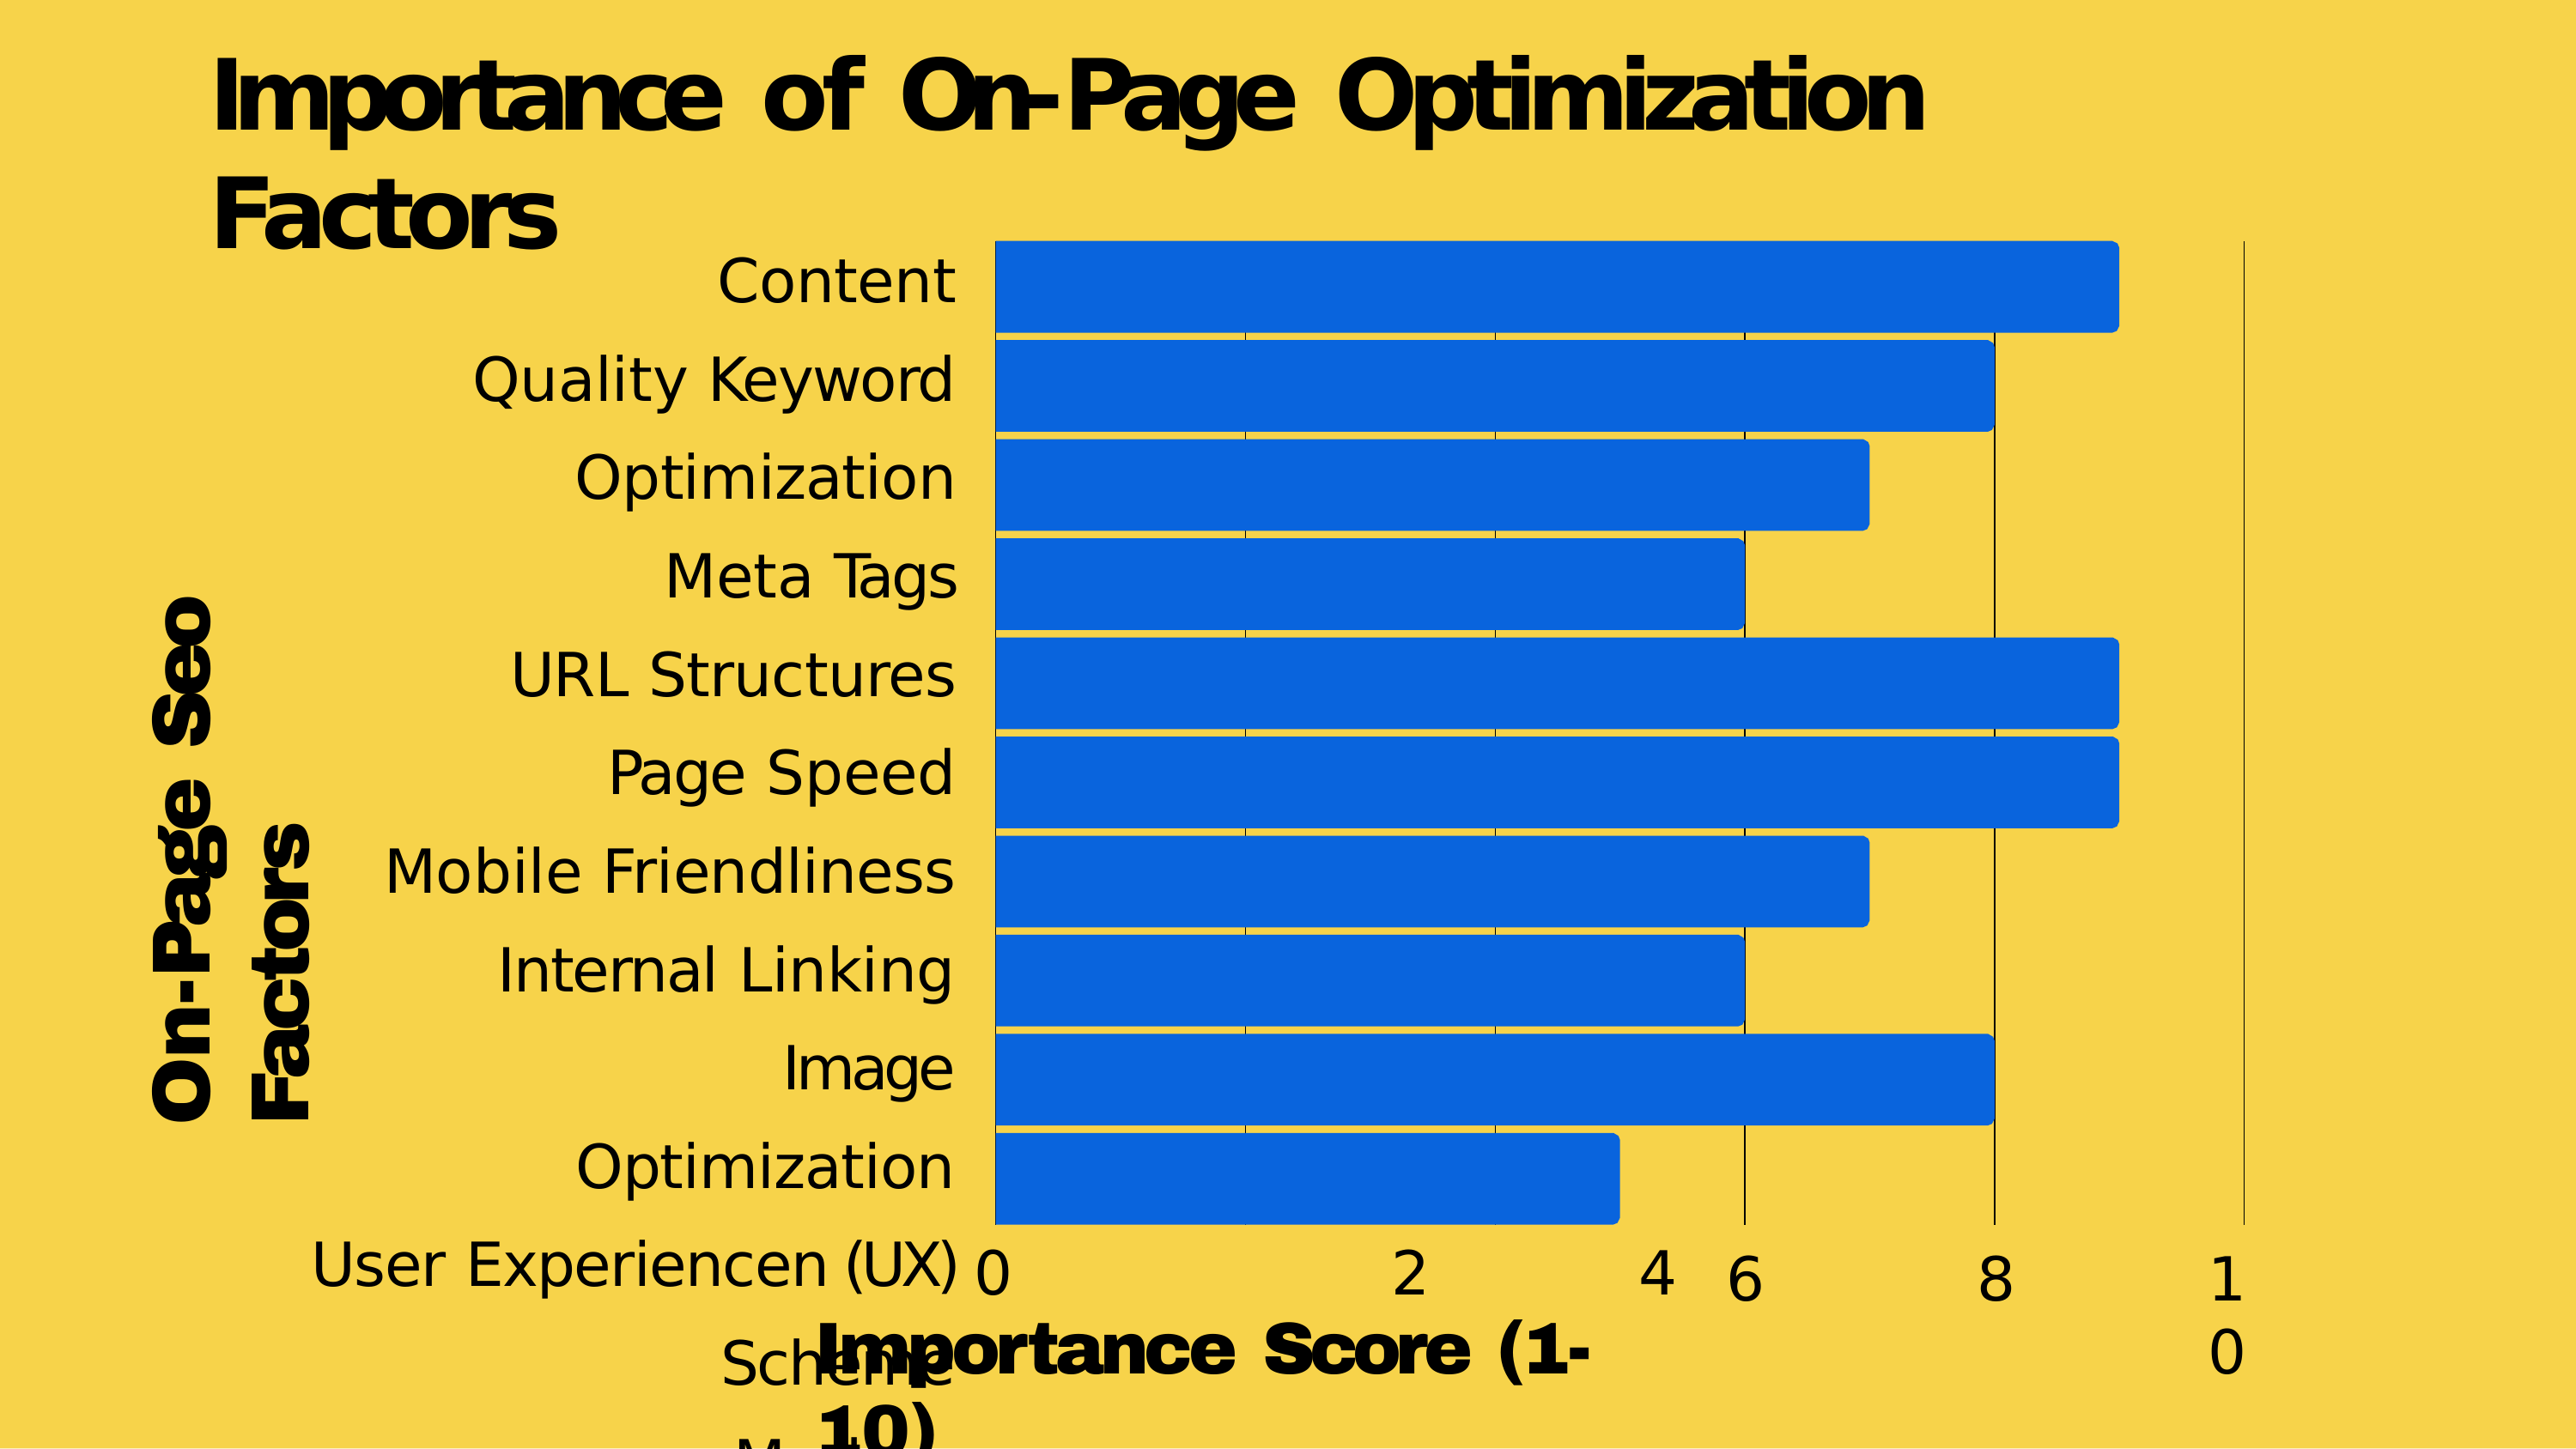

# Importance of On-Page Optimization Factors
Content Quality Keyword Optimization
Meta Tags URL Structures Page Speed
Mobile Friendliness Internal Linking Image Optimization
User Experiencen (UX) Scheme Markup

On-Page Seo Factors

0	2	4
Importance Score (1-10)
6
8
10